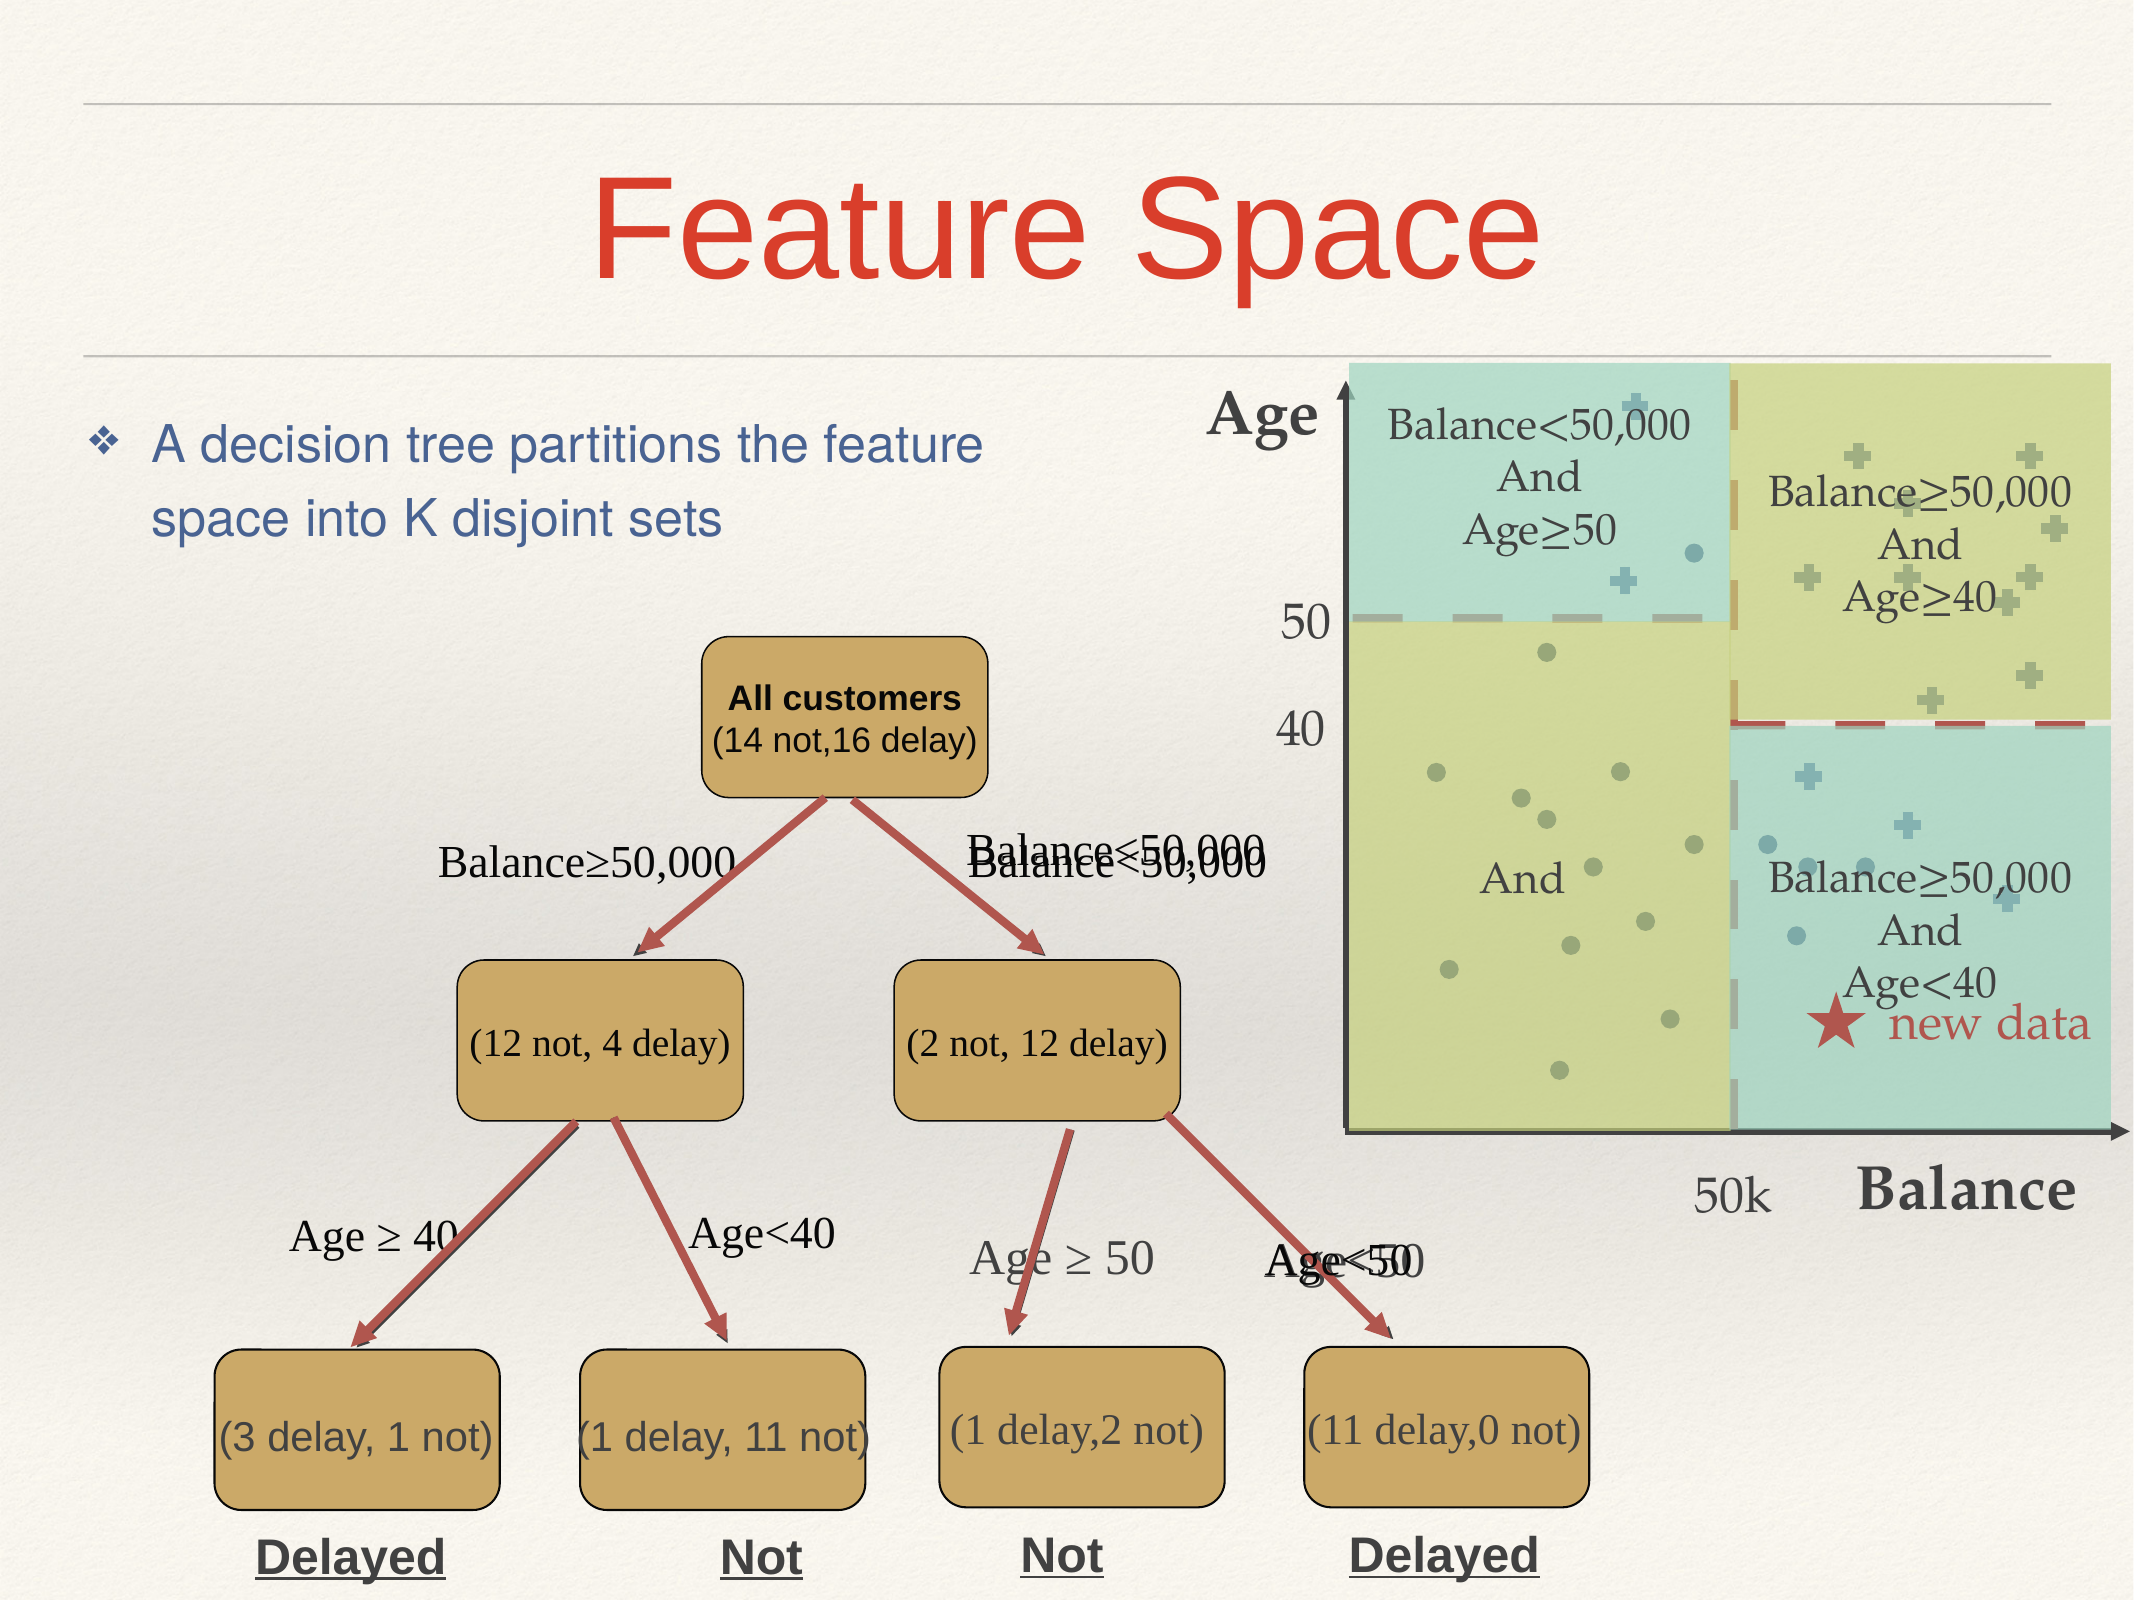

# Feature Space
Age
Balance

Balance<50,000
And
Age≥50

A decision tree partitions the feature space into K disjoint sets
Balance≥50,000
And
Age≥40
50

All customers
(14 not,16 delay)

Balance≥50,000
Balance<50,000

(12 not, 4 delay)

(2 not, 12 delay)

Age ≥ 50
Age<50

Age<40
Age ≥ 40

(1 delay,2 not)

(11 delay,0 not)

(3 delay, 1 not)

(1 delay, 11 not)
Not
Delayed
Delayed
Not
40

Balance≥50,000
And
Age<40

Balance<50,000
And
new data

50k
Age<50